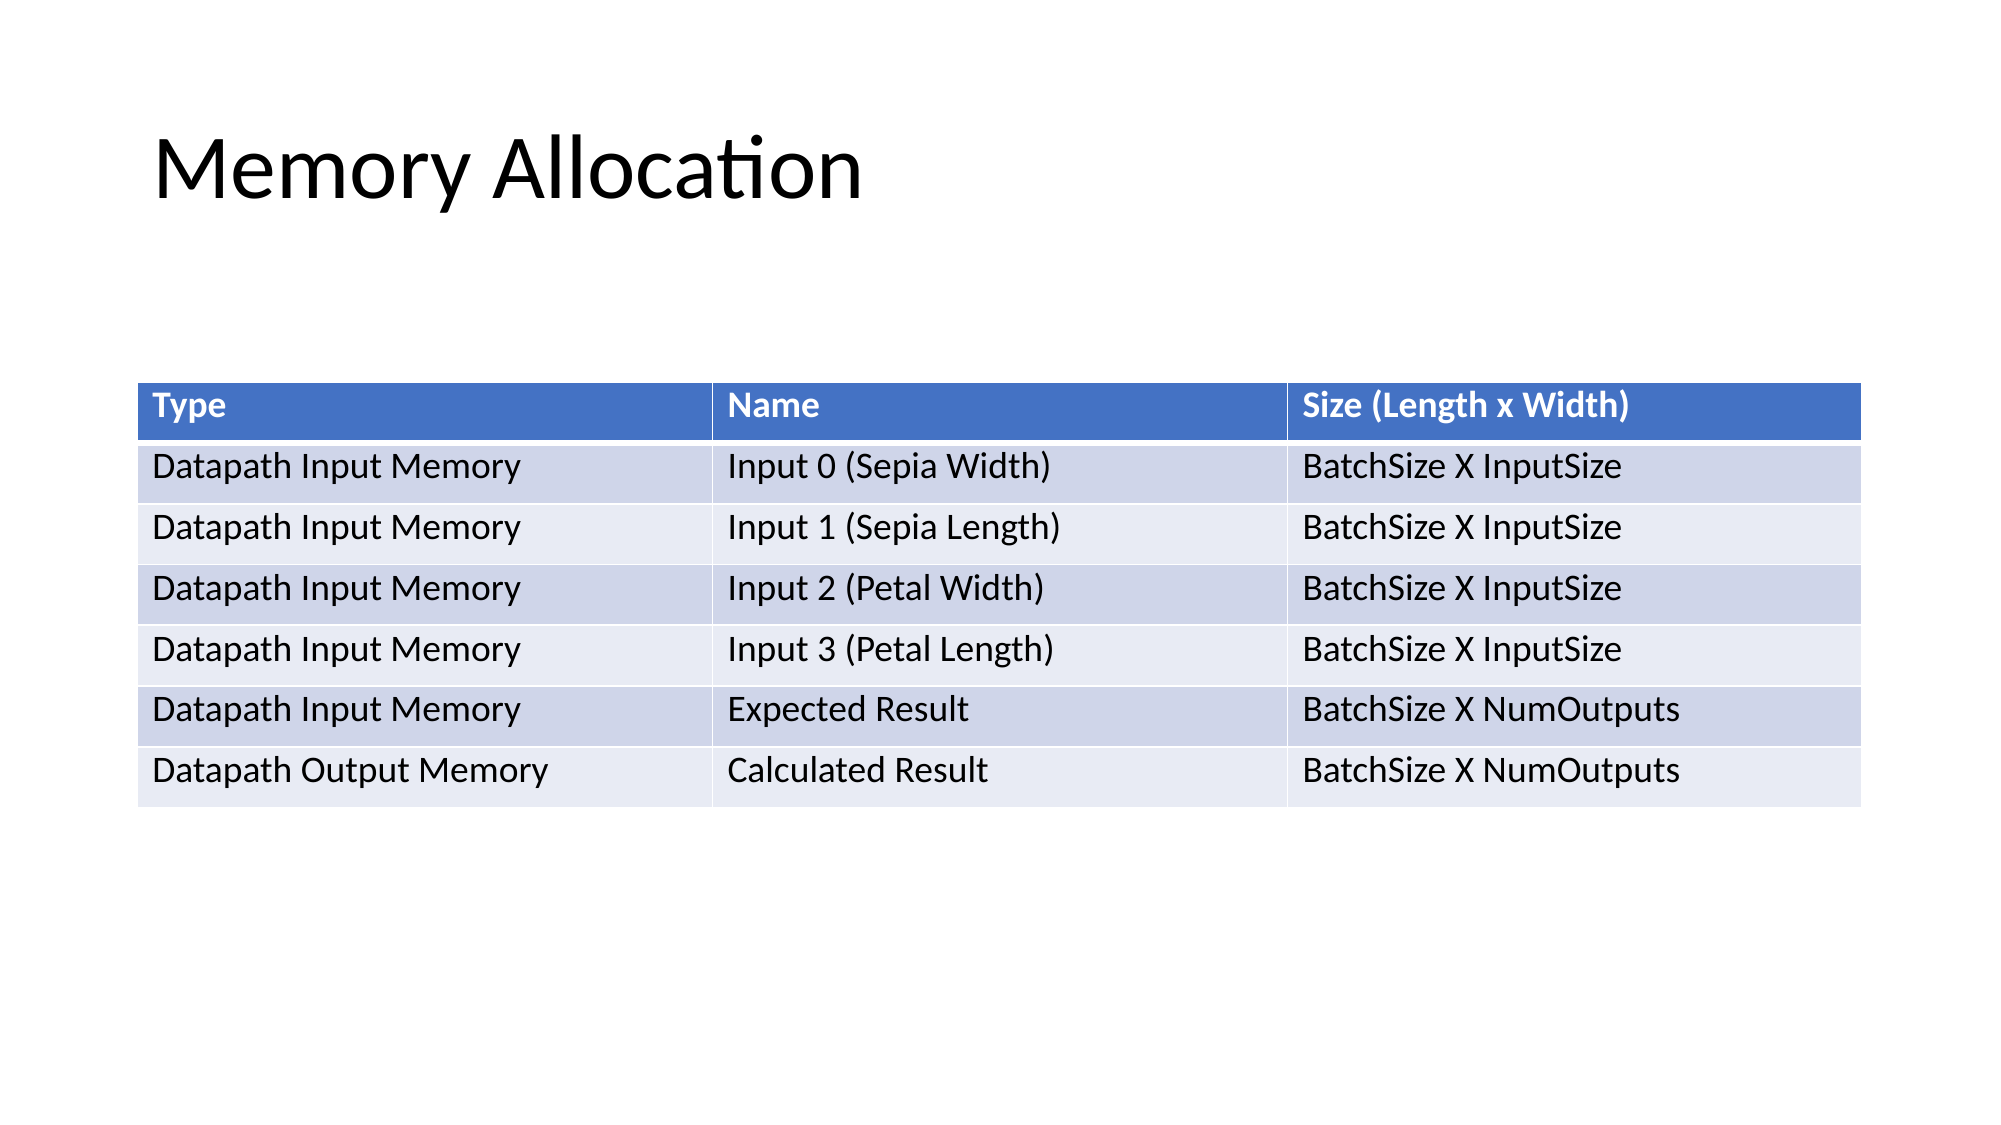

# Memory Allocation
| Type | Name | Size (Length x Width) |
| --- | --- | --- |
| Datapath Input Memory | Input 0 (Sepia Width) | BatchSize X InputSize |
| Datapath Input Memory | Input 1 (Sepia Length) | BatchSize X InputSize |
| Datapath Input Memory | Input 2 (Petal Width) | BatchSize X InputSize |
| Datapath Input Memory | Input 3 (Petal Length) | BatchSize X InputSize |
| Datapath Input Memory | Expected Result | BatchSize X NumOutputs |
| Datapath Output Memory | Calculated Result | BatchSize X NumOutputs |